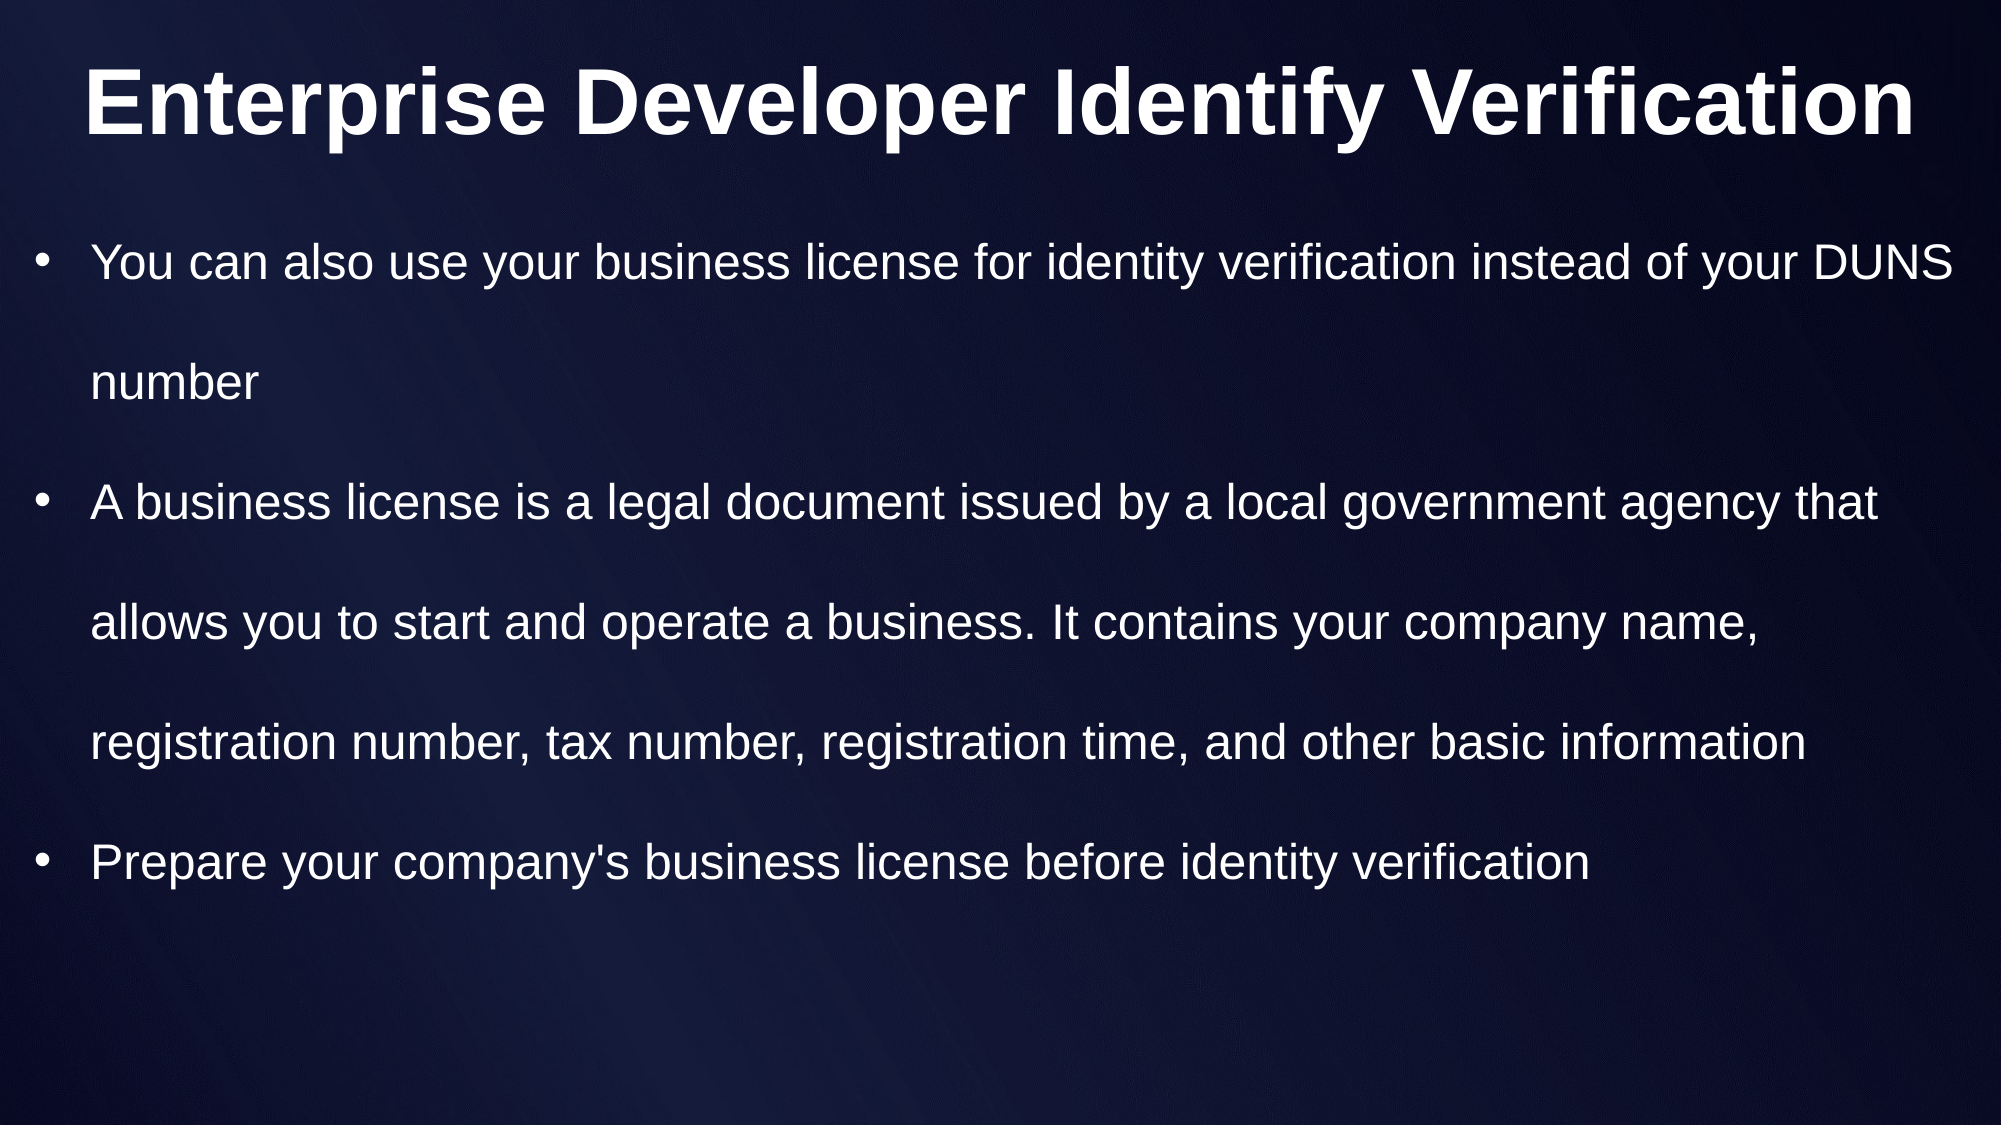

Enterprise Developer Identify Verification
You can also use your business license for identity verification instead of your DUNS number
A business license is a legal document issued by a local government agency that allows you to start and operate a business. It contains your company name, registration number, tax number, registration time, and other basic information
Prepare your company's business license before identity verification